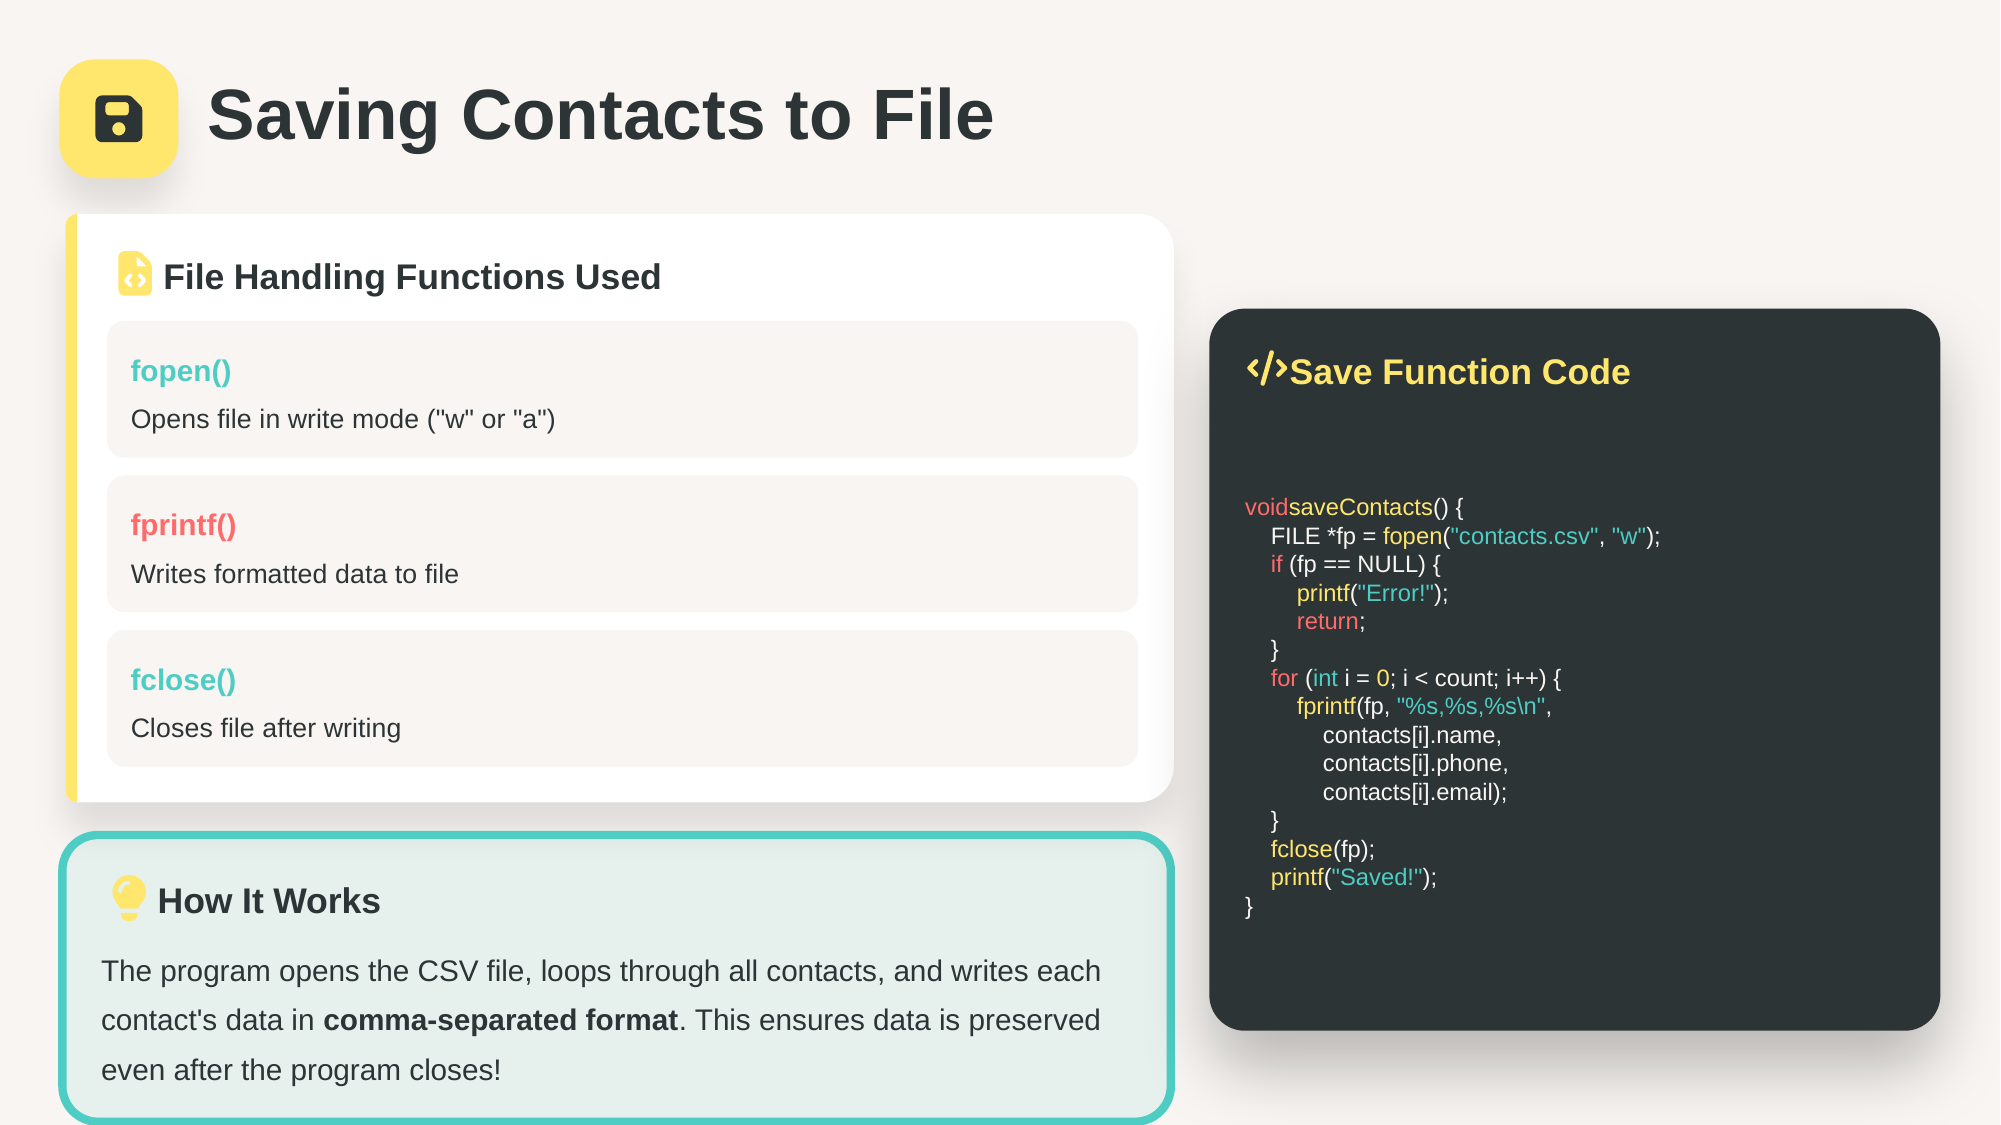

Saving Contacts to File

File Handling Functions Used

Save Function Code
fopen()

Opens file in write mode ("w" or "a")
voidsaveContacts() {
    FILE *fp = fopen("contacts.csv", "w");
    if (fp == NULL) {
        printf("Error!");
        return;
    }
    for (int i = 0; i < count; i++) {
        fprintf(fp, "%s,%s,%s\n",
            contacts[i].name,
            contacts[i].phone,
            contacts[i].email);
    }
    fclose(fp);
    printf("Saved!");
}

fprintf()
Writes formatted data to file

fclose()
Closes file after writing

How It Works

The program opens the CSV file, loops through all contacts, and writes each contact's data in comma-separated format. This ensures data is preserved even after the program closes!